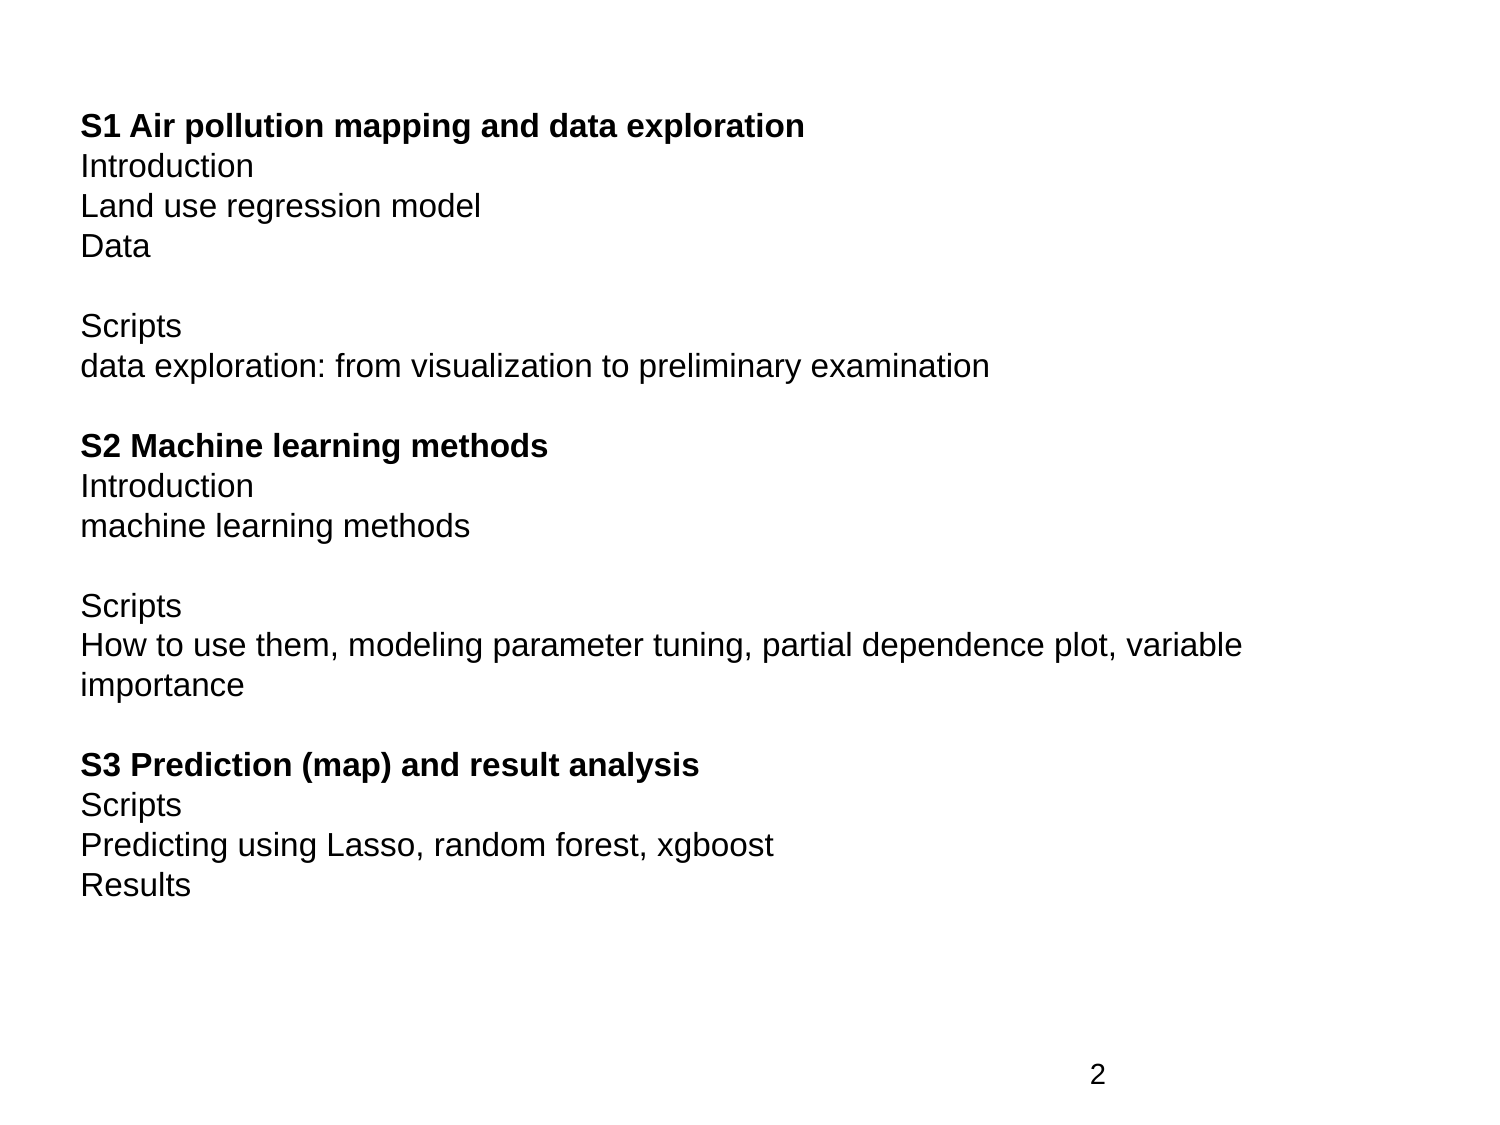

# S1 Air pollution mapping and data exploration Introduction Land use regression model Data Scripts data exploration: from visualization to preliminary examination S2 Machine learning methods Introduction machine learning methods Scripts How to use them, modeling parameter tuning, partial dependence plot, variable importance S3 Prediction (map) and result analysis Scripts Predicting using Lasso, random forest, xgboost Results
2